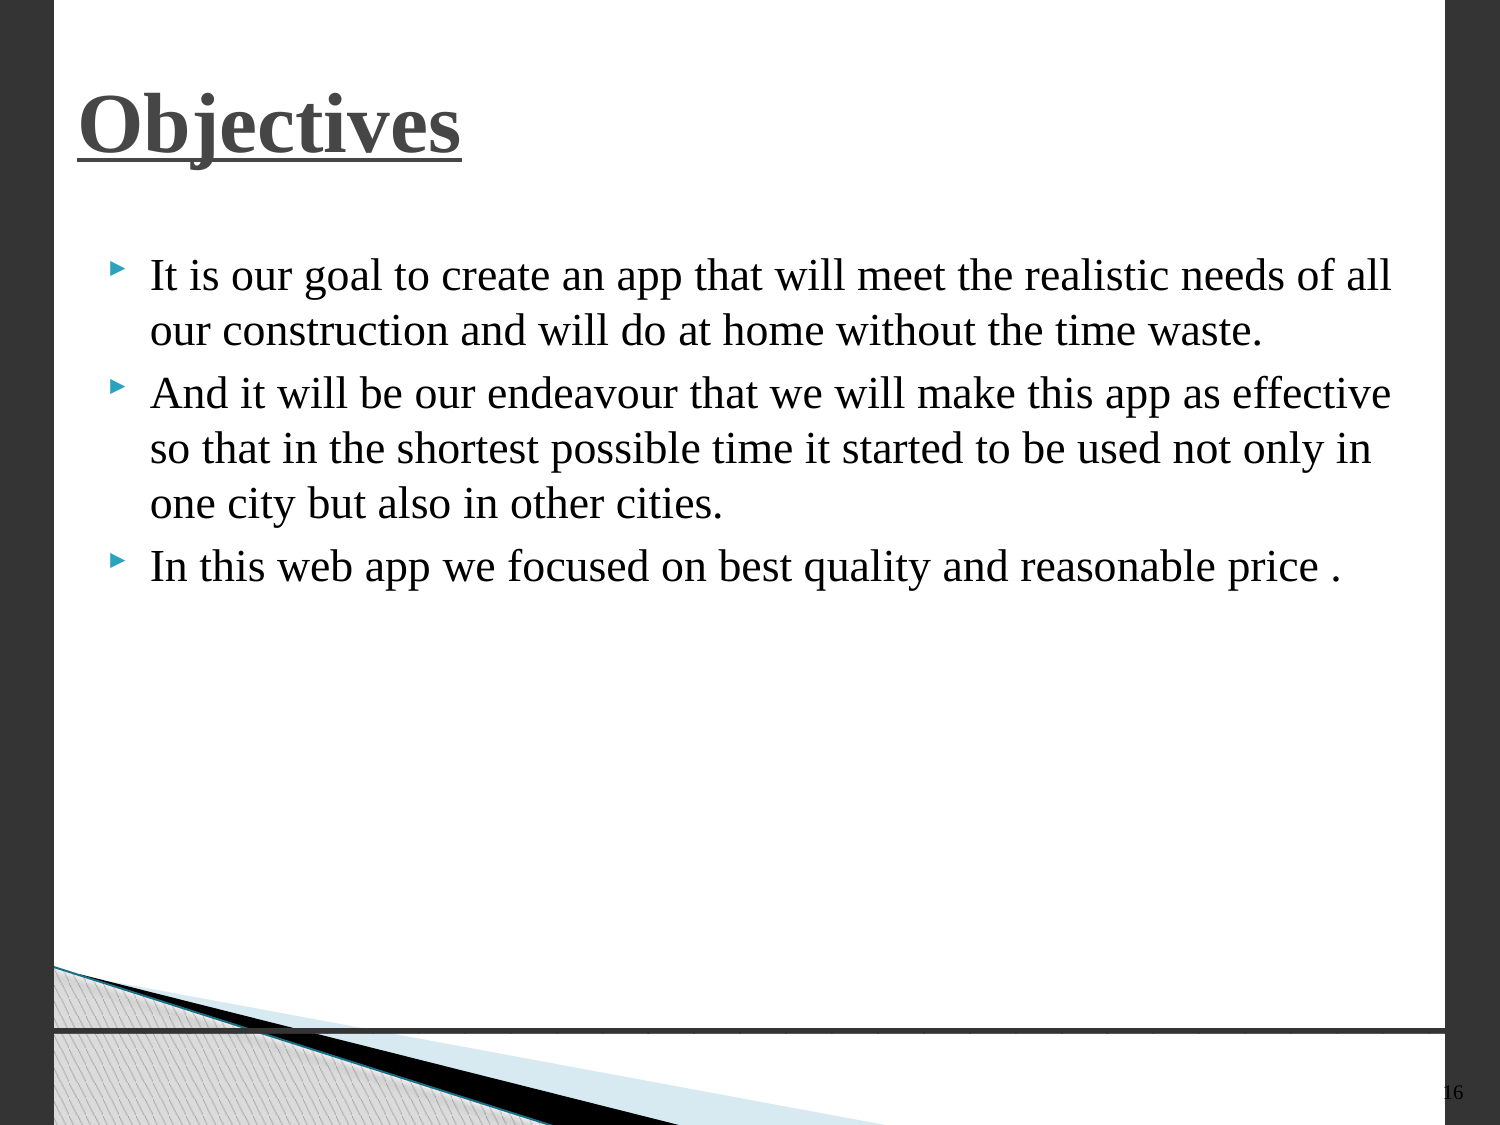

# Objectives
It is our goal to create an app that will meet the realistic needs of all our construction and will do at home without the time waste.
And it will be our endeavour that we will make this app as effective so that in the shortest possible time it started to be used not only in one city but also in other cities.
In this web app we focused on best quality and reasonable price .
_______________________________
16